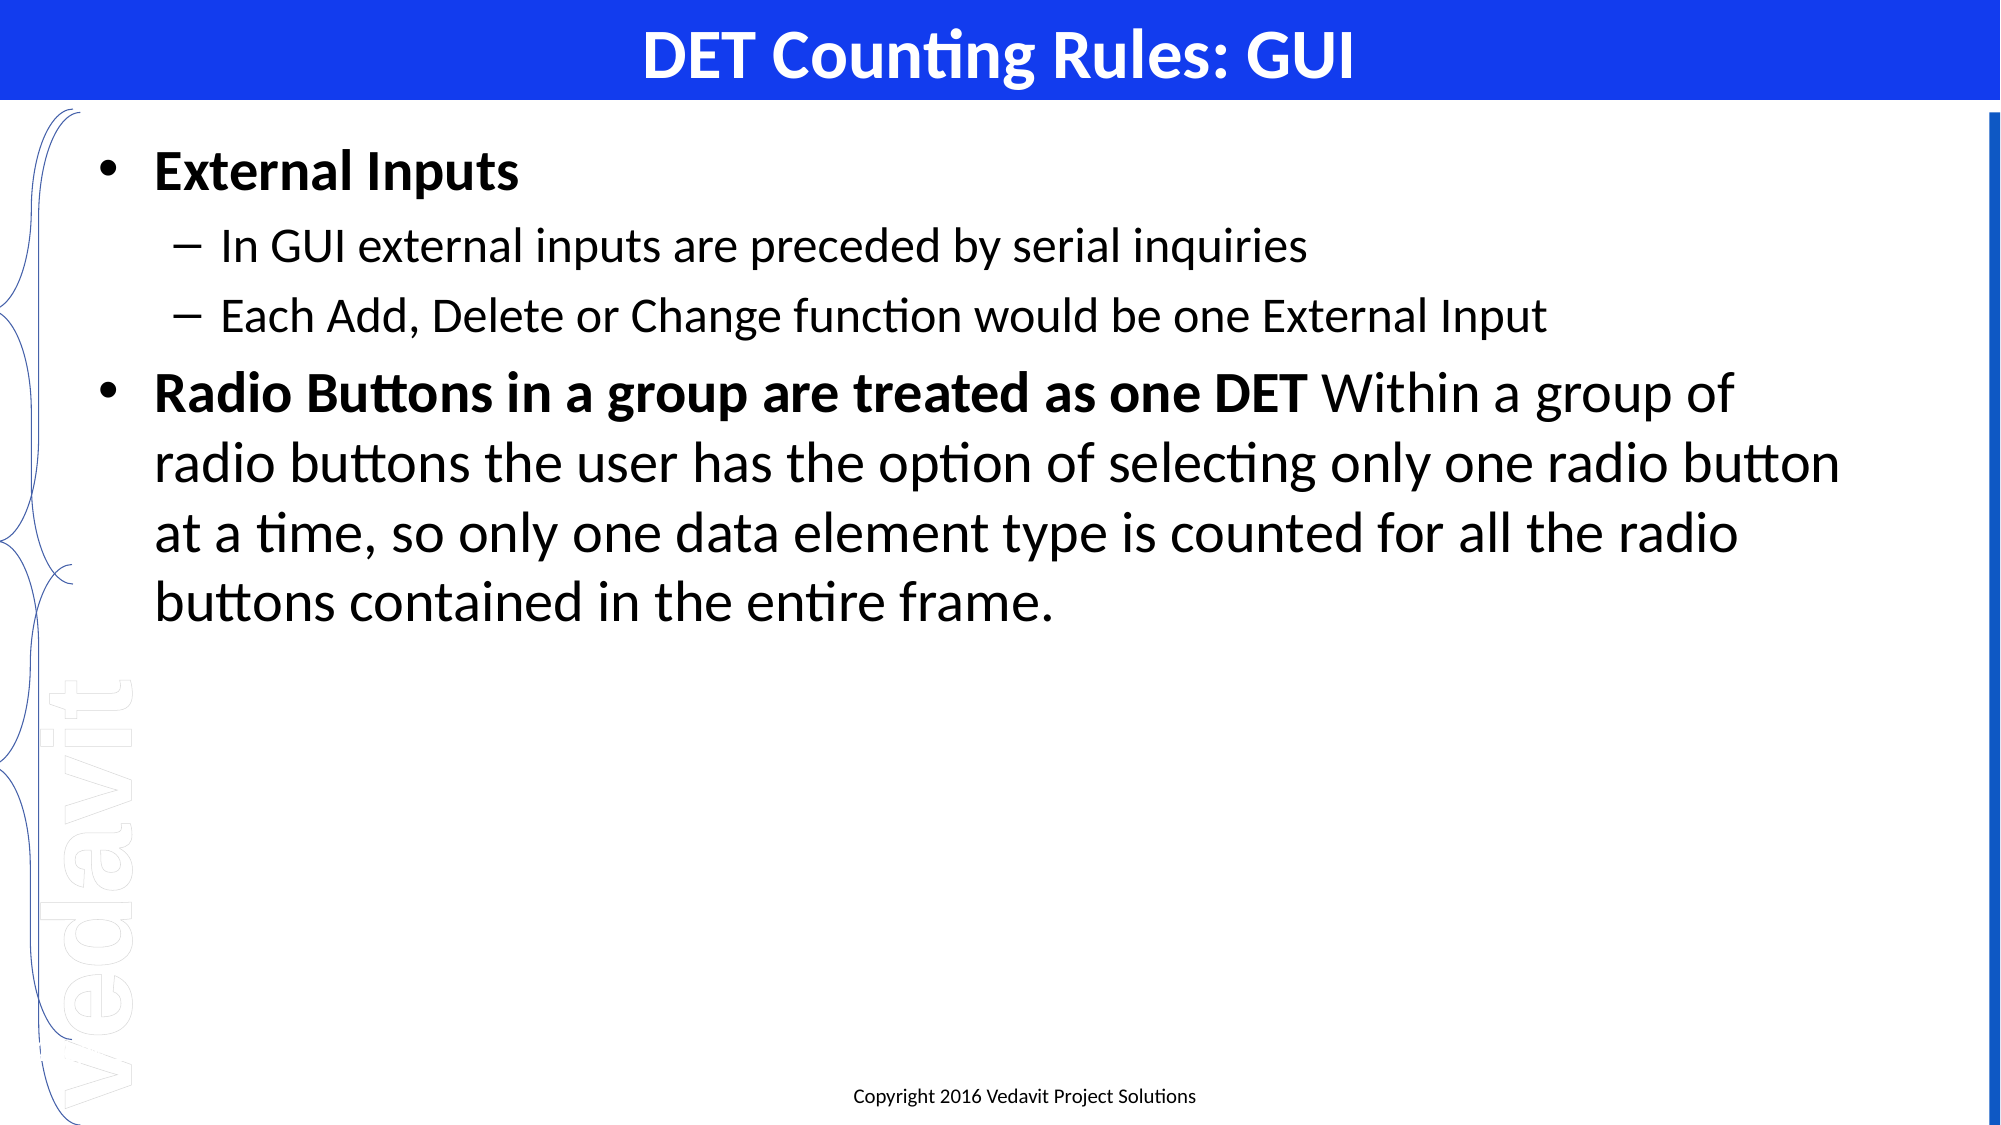

# DET Counting Rules: GUI

External Inputs
In GUI external inputs are preceded by serial inquiries
Each Add, Delete or Change function would be one External Input
Radio Buttons in a group are treated as one DET Within a group of radio buttons the user has the option of selecting only one radio button at a time, so only one data element type is counted for all the radio buttons contained in the entire frame.
04-Apr-16
Slide #